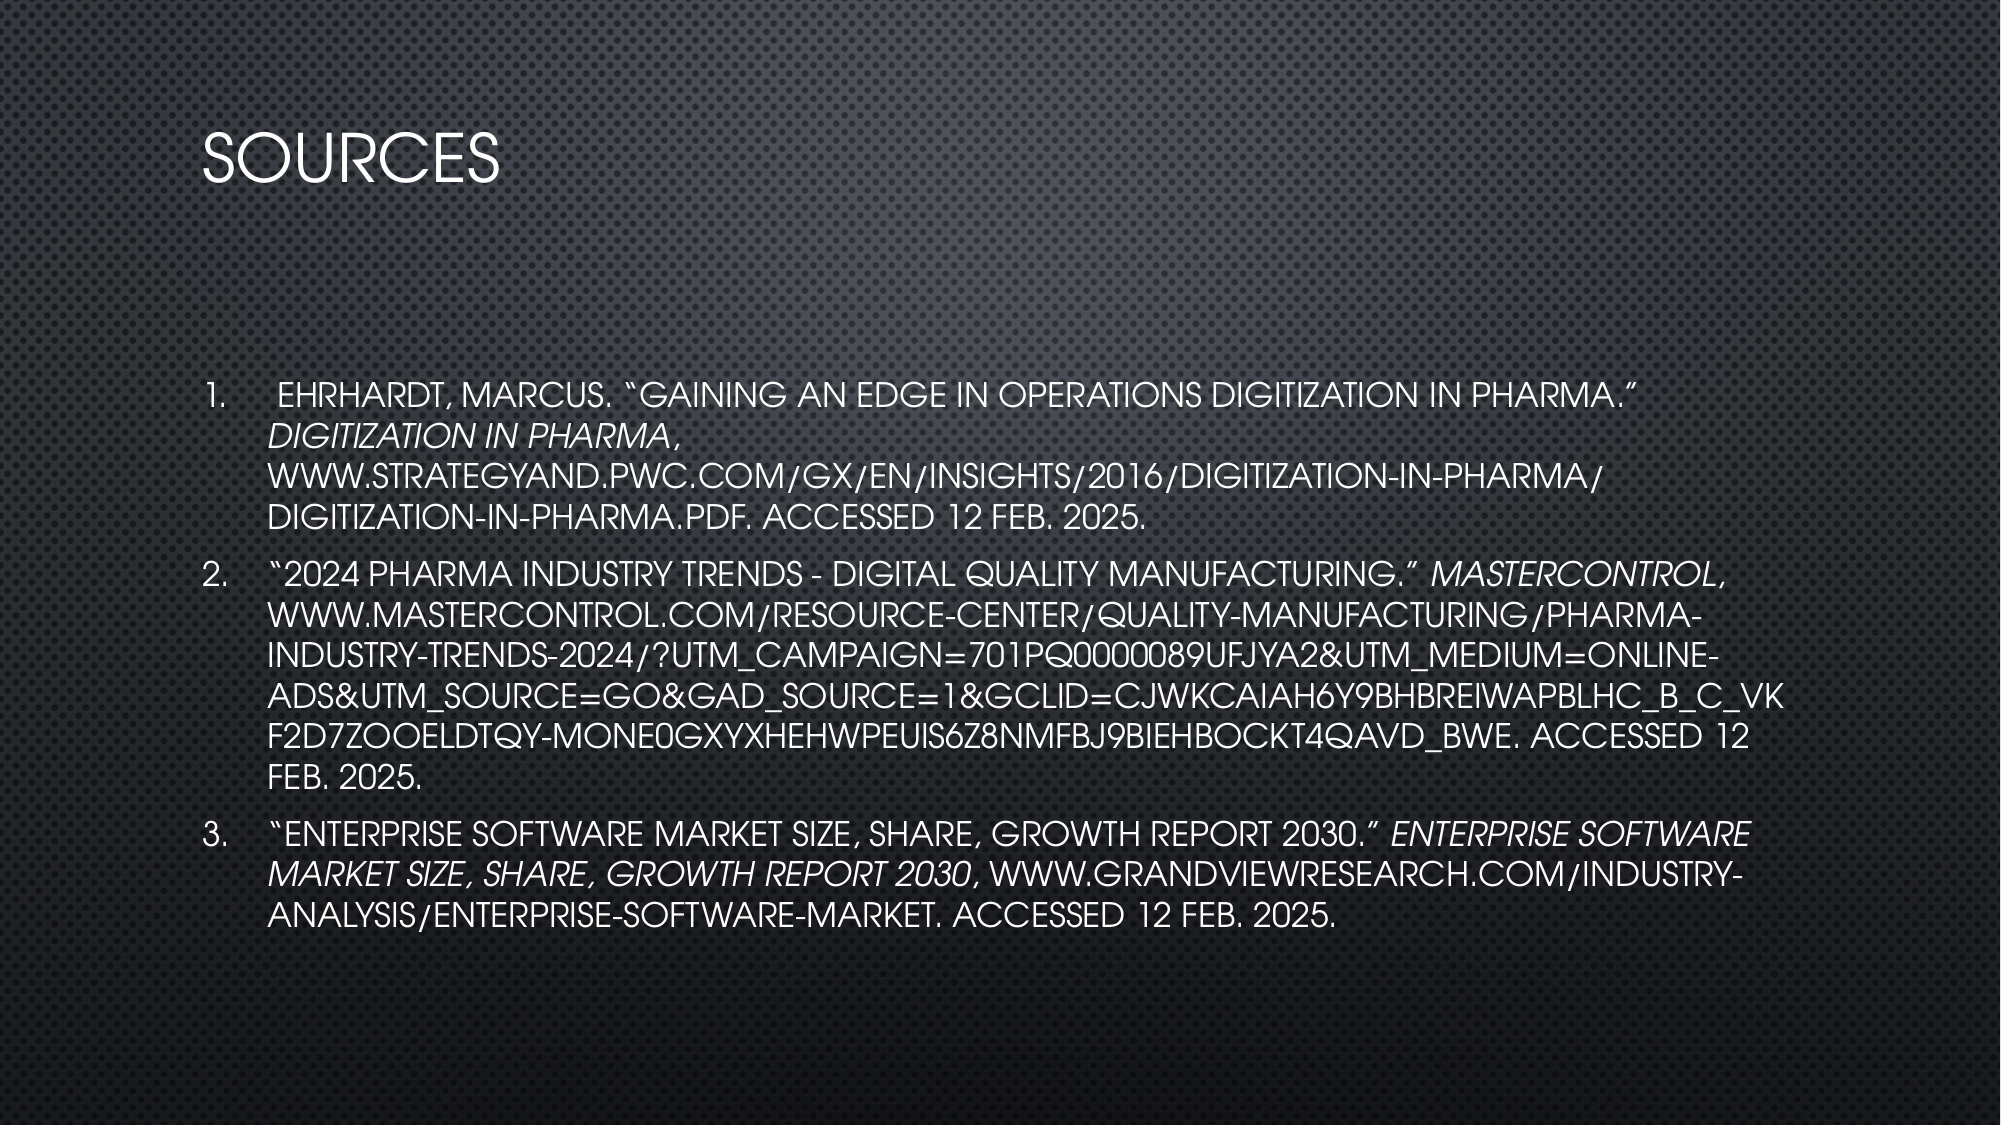

# Sources

 Ehrhardt, Marcus. “Gaining an Edge in Operations Digitization in Pharma.” Digitization in Pharma, www.strategyand.pwc.com/gx/en/insights/2016/digitization-in-pharma/digitization-in-pharma.pdf. Accessed 12 Feb. 2025.
“2024 Pharma Industry Trends - Digital Quality Manufacturing.” MasterControl, www.mastercontrol.com/resource-center/quality-manufacturing/pharma-industry-trends-2024/?utm_campaign=701PQ0000089UFJYA2&utm_medium=Online-Ads&utm_source=GO&gad_source=1&gclid=CjwKCAiAh6y9BhBREiwApBLHC_B_c_VkF2d7ZoOeldtqY-mone0GXYxHEHWPeUIS6Z8NMfbJ9BiehBoCkT4QAvD_BwE. Accessed 12 Feb. 2025.
“Enterprise Software Market Size, Share, Growth Report 2030.” Enterprise Software Market Size, Share, Growth Report 2030, www.grandviewresearch.com/industry-analysis/enterprise-software-market. Accessed 12 Feb. 2025.